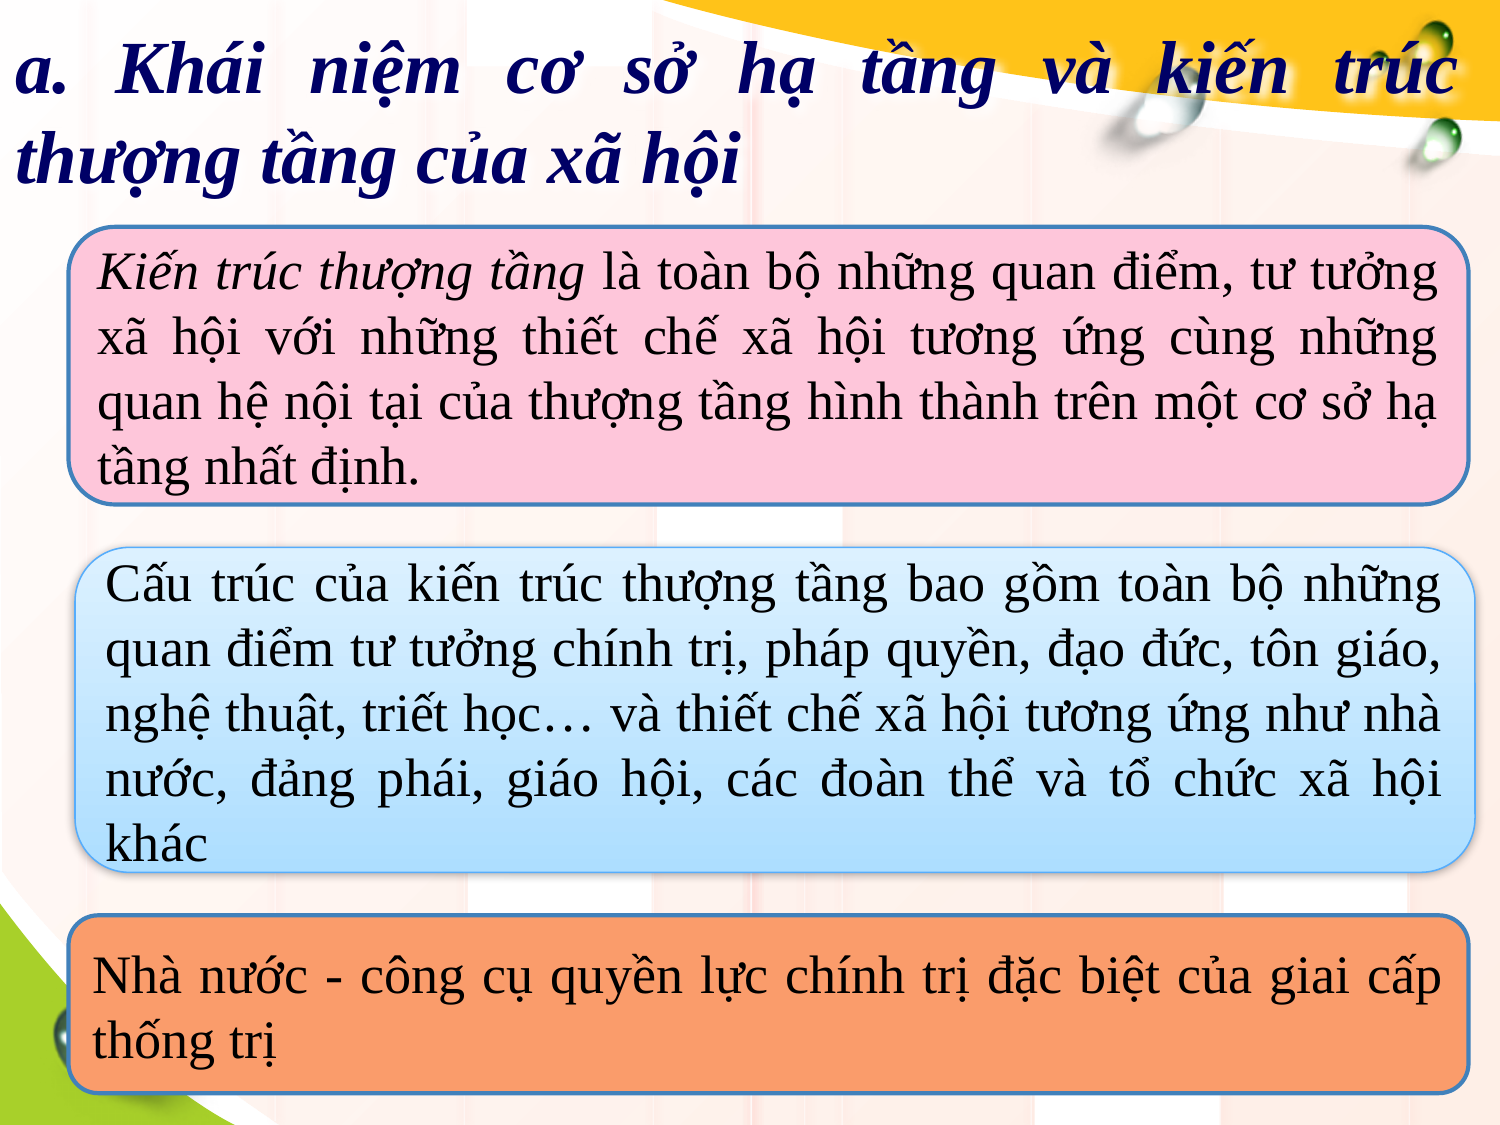

# a. Khái niệm cơ sở hạ tầng và kiến trúc thượng tầng của xã hội
Kiến trúc thượng tầng là toàn bộ những quan điểm, tư tưởng xã hội với những thiết chế xã hội tương ứng cùng những quan hệ nội tại của thượng tầng hình thành trên một cơ sở hạ tầng nhất định.
Cấu trúc của kiến trúc thượng tầng bao gồm toàn bộ những quan điểm tư tưởng chính trị, pháp quyền, đạo đức, tôn giáo, nghệ thuật, triết học… và thiết chế xã hội tương ứng như nhà nước, đảng phái, giáo hội, các đoàn thể và tổ chức xã hội khác
Nhà nước - công cụ quyền lực chính trị đặc biệt của giai cấp thống trị